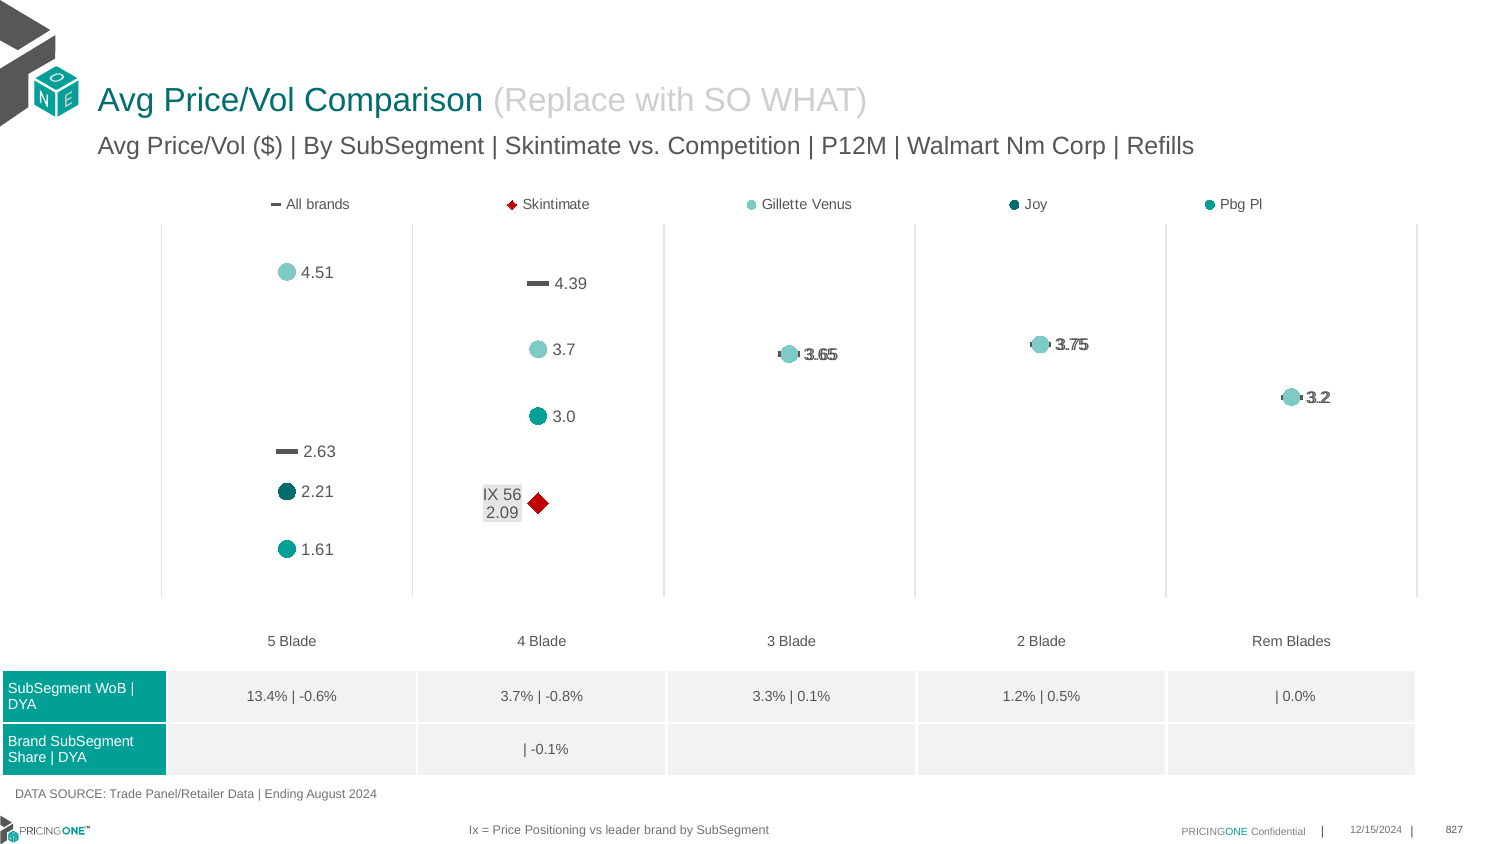

# Avg Price/Vol Comparison (Replace with SO WHAT)
Avg Price/Vol ($) | By SubSegment | Skintimate vs. Competition | P12M | Walmart Nm Corp | Refills

### Chart

| Category | All brands | Skintimate | Gillette Venus | Joy | Pbg Pl |
|---|---|---|---|---|---|
| None | 2.63 | None | 4.51 | 2.21 | 1.61 |
| IX 56 | 4.39 | 2.09 | 3.7 | None | 3.0 |
| None | 3.65 | None | 3.65 | None | None |
| None | 3.75 | None | 3.75 | None | None |
| None | 3.2 | None | 3.2 | None | None |
|  | 5 Blade | 4 Blade | 3 Blade | 2 Blade | Rem Blades |
| --- | --- | --- | --- | --- | --- |
| SubSegment WoB | DYA | 13.4% | -0.6% | 3.7% | -0.8% | 3.3% | 0.1% | 1.2% | 0.5% | | 0.0% |
| Brand SubSegment Share | DYA |  | | -0.1% |  |  |  |
DATA SOURCE: Trade Panel/Retailer Data | Ending August 2024
Ix = Price Positioning vs leader brand by SubSegment
12/15/2024
827